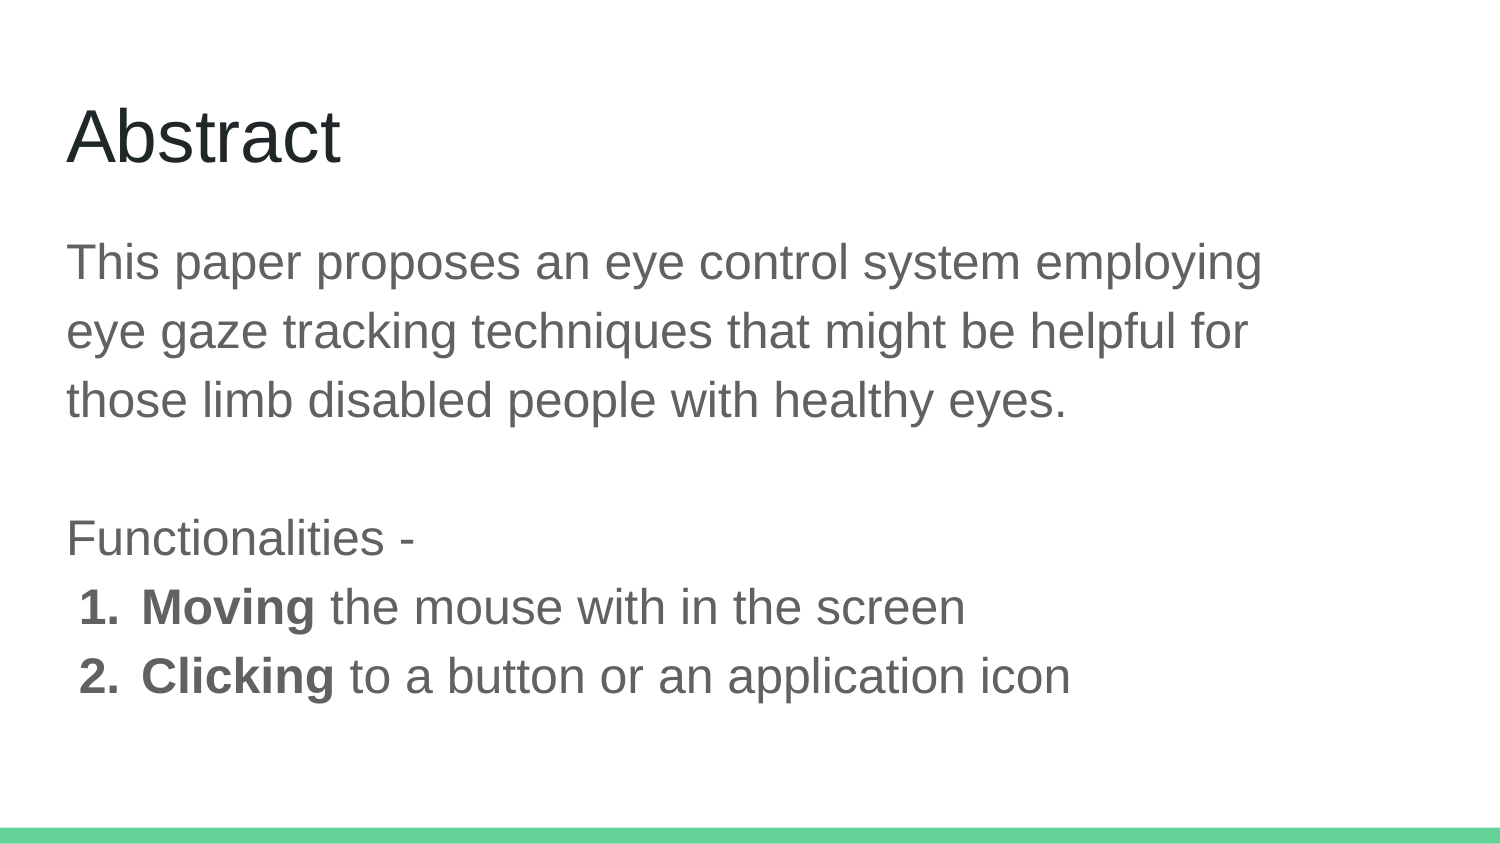

# Abstract
This paper proposes an eye control system employing
eye gaze tracking techniques that might be helpful for
those limb disabled people with healthy eyes.

Functionalities -
Moving the mouse with in the screen
Clicking to a button or an application icon